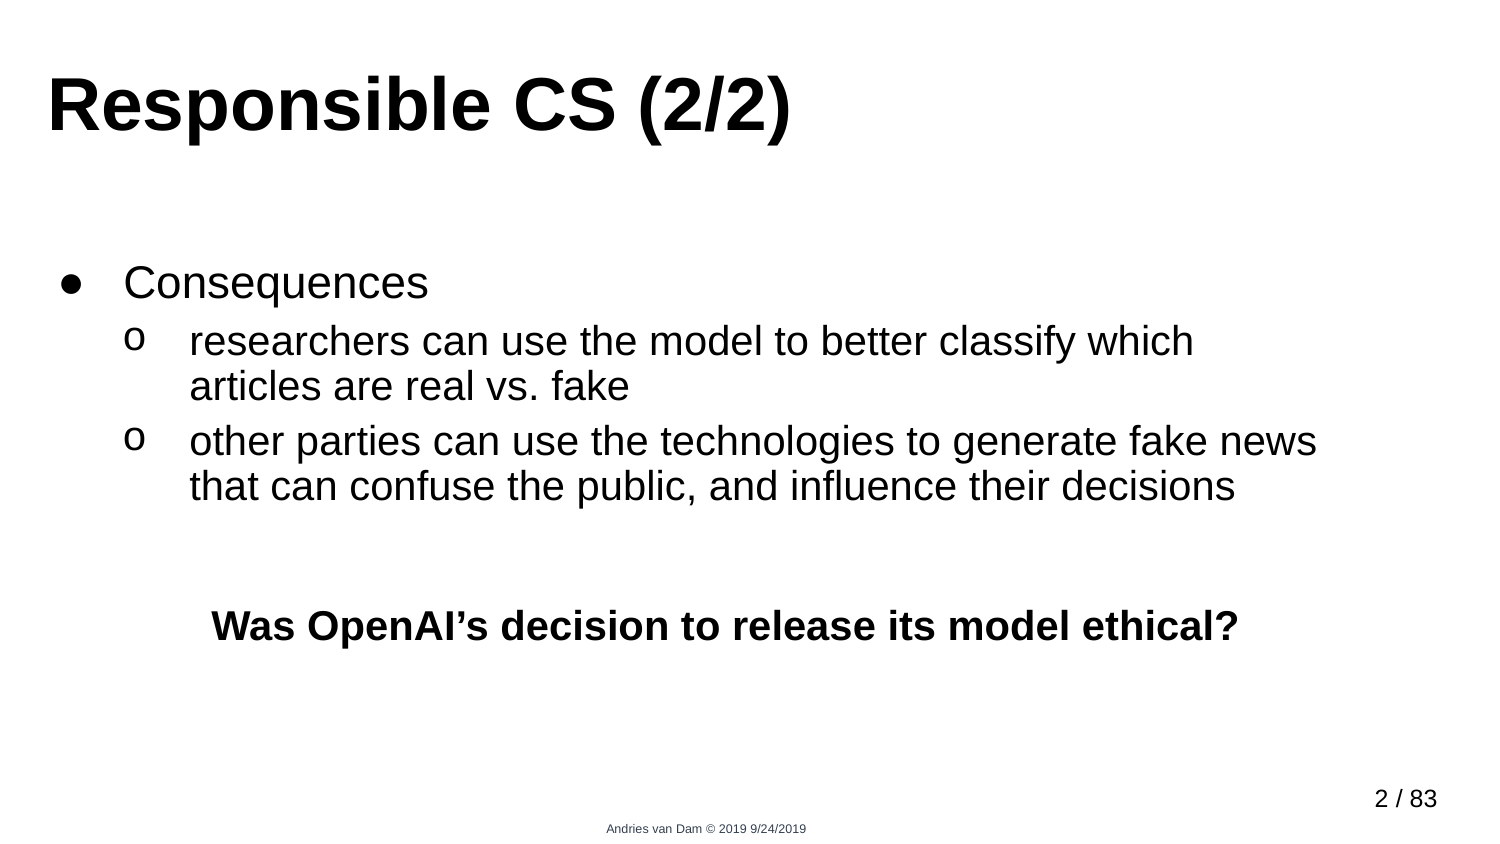

# Responsible CS (2/2)
Consequences
researchers can use the model to better classify which articles are real vs. fake
other parties can use the technologies to generate fake news that can confuse the public, and influence their decisions
Was OpenAI’s decision to release its model ethical?

2 / 83